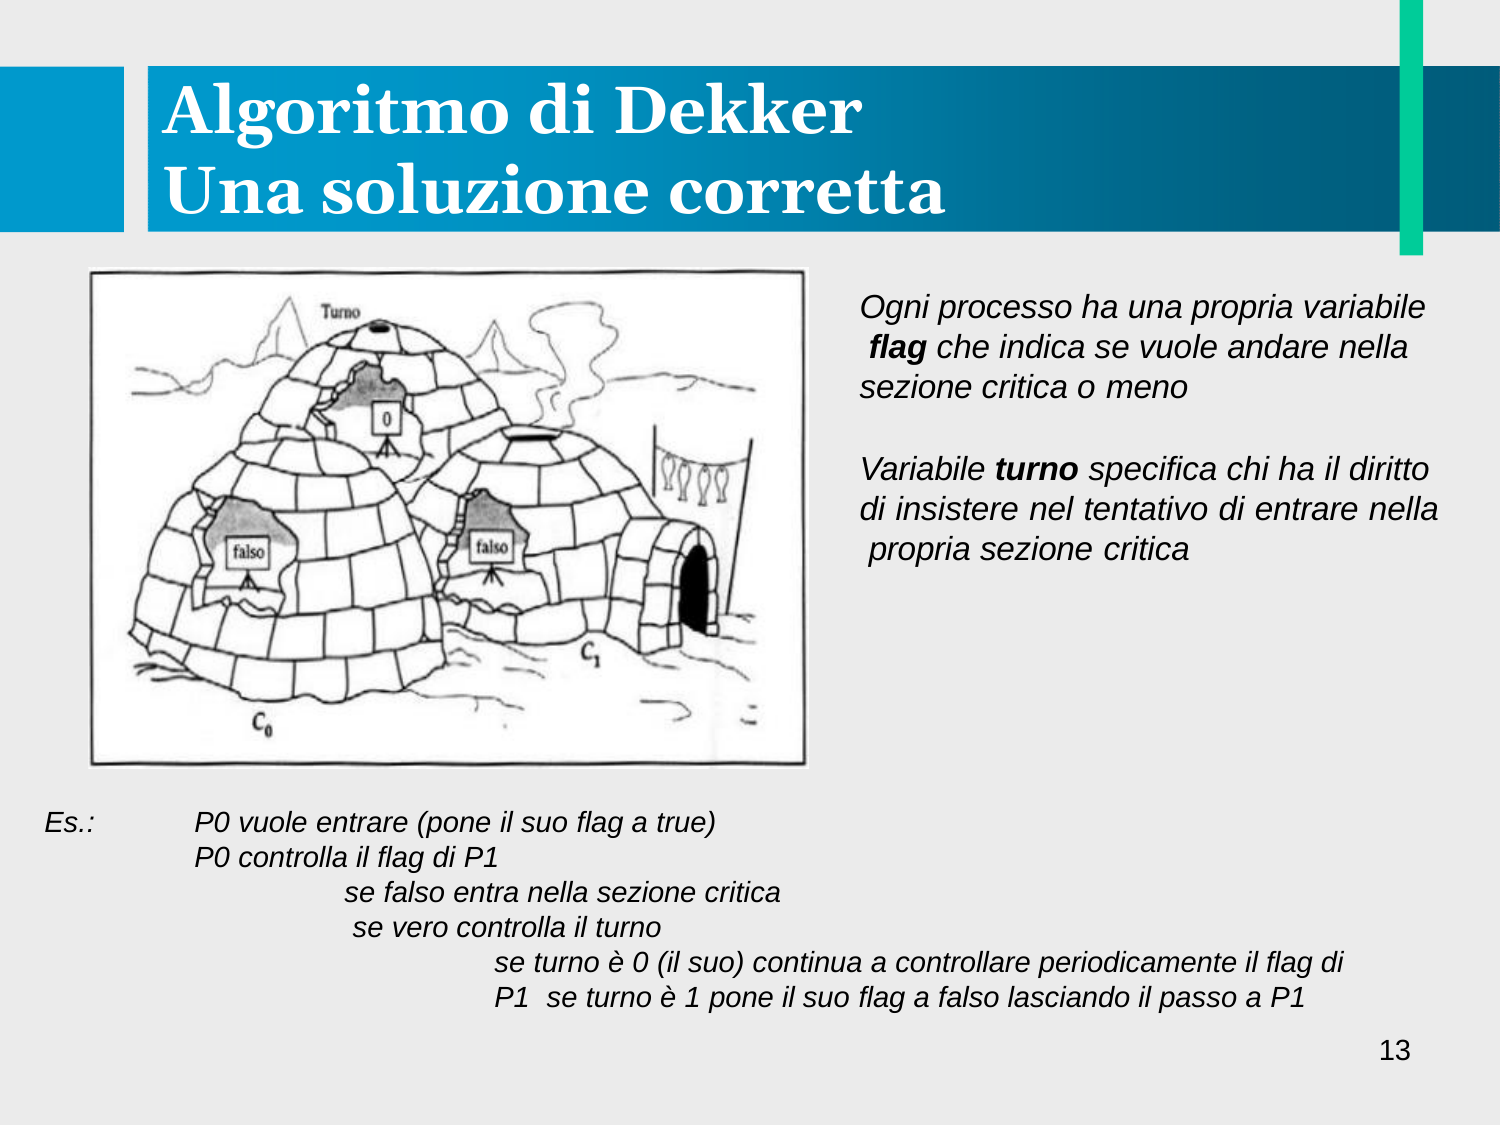

# Algoritmo di Dekker  Una soluzione corretta

Ogni processo ha una propria variabile  flag che indica se vuole andare nella  sezione critica o meno

Variabile turno specifica chi ha il diritto  di insistere nel tentativo di entrare nella  propria sezione critica
Es.:
P0 vuole entrare (pone il suo flag a true)
P0 controlla il flag di P1
se falso entra nella sezione critica  se vero controlla il turno
se turno è 0 (il suo) continua a controllare periodicamente il flag di P1  se turno è 1 pone il suo flag a falso lasciando il passo a P1
13